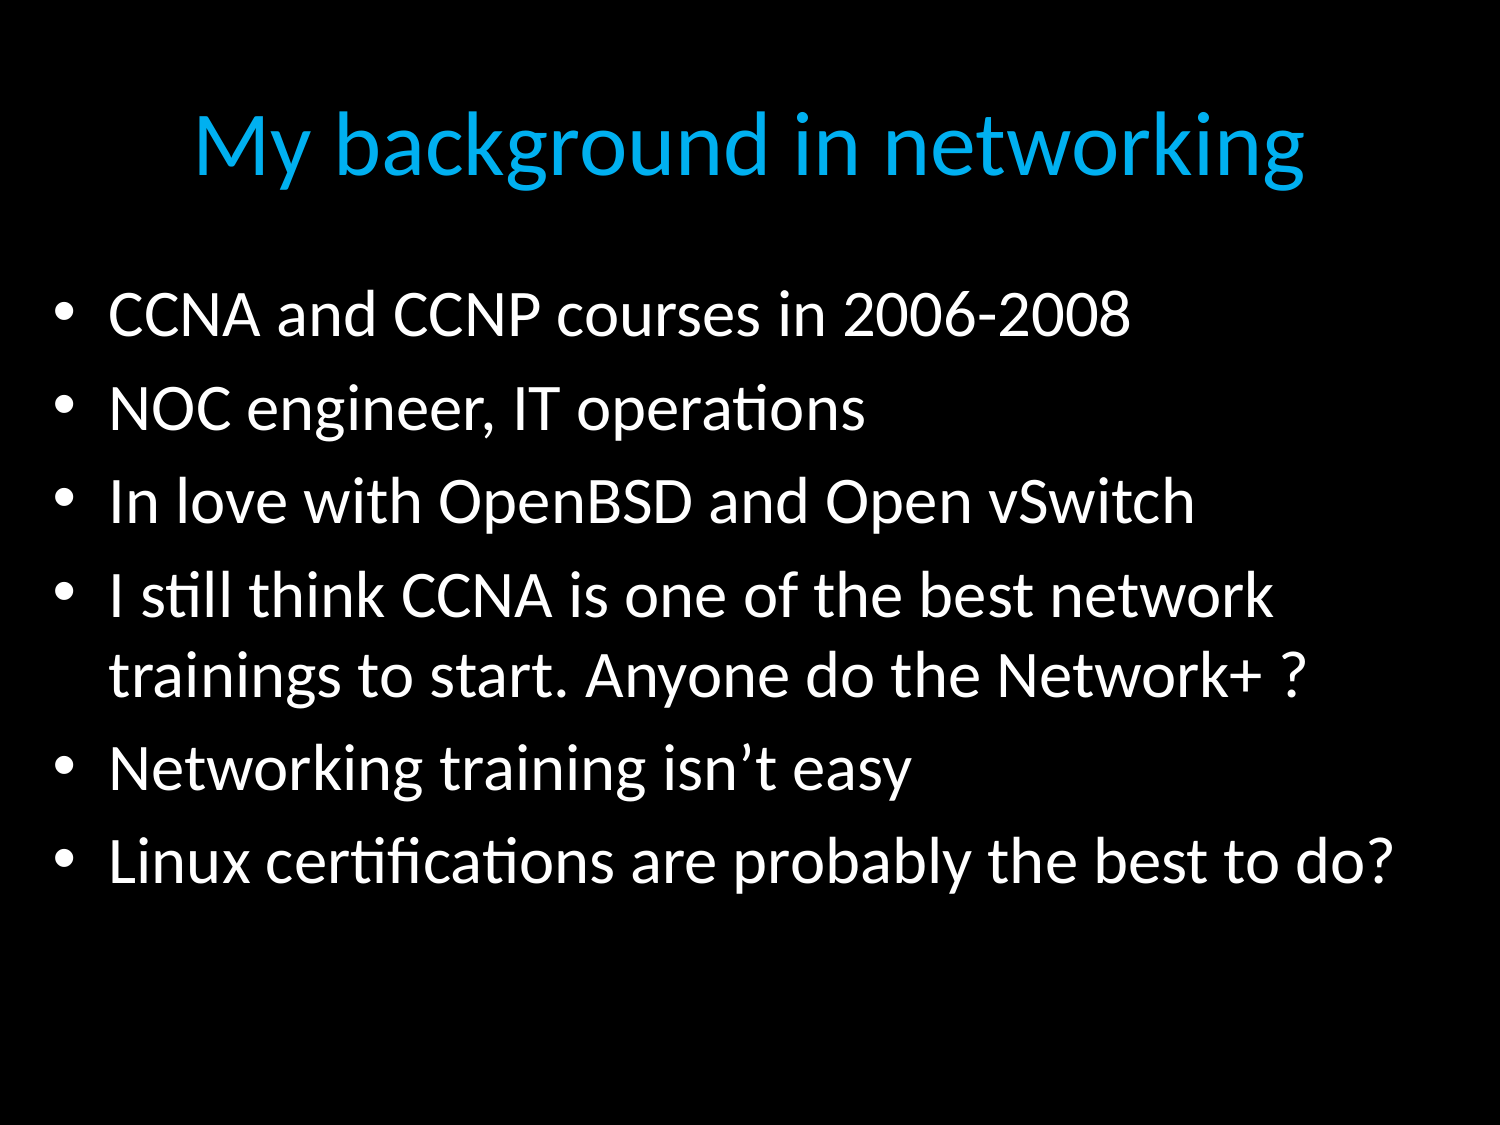

# My background in networking
CCNA and CCNP courses in 2006-2008
NOC engineer, IT operations
In love with OpenBSD and Open vSwitch
I still think CCNA is one of the best network trainings to start. Anyone do the Network+ ?
Networking training isn’t easy
Linux certifications are probably the best to do?